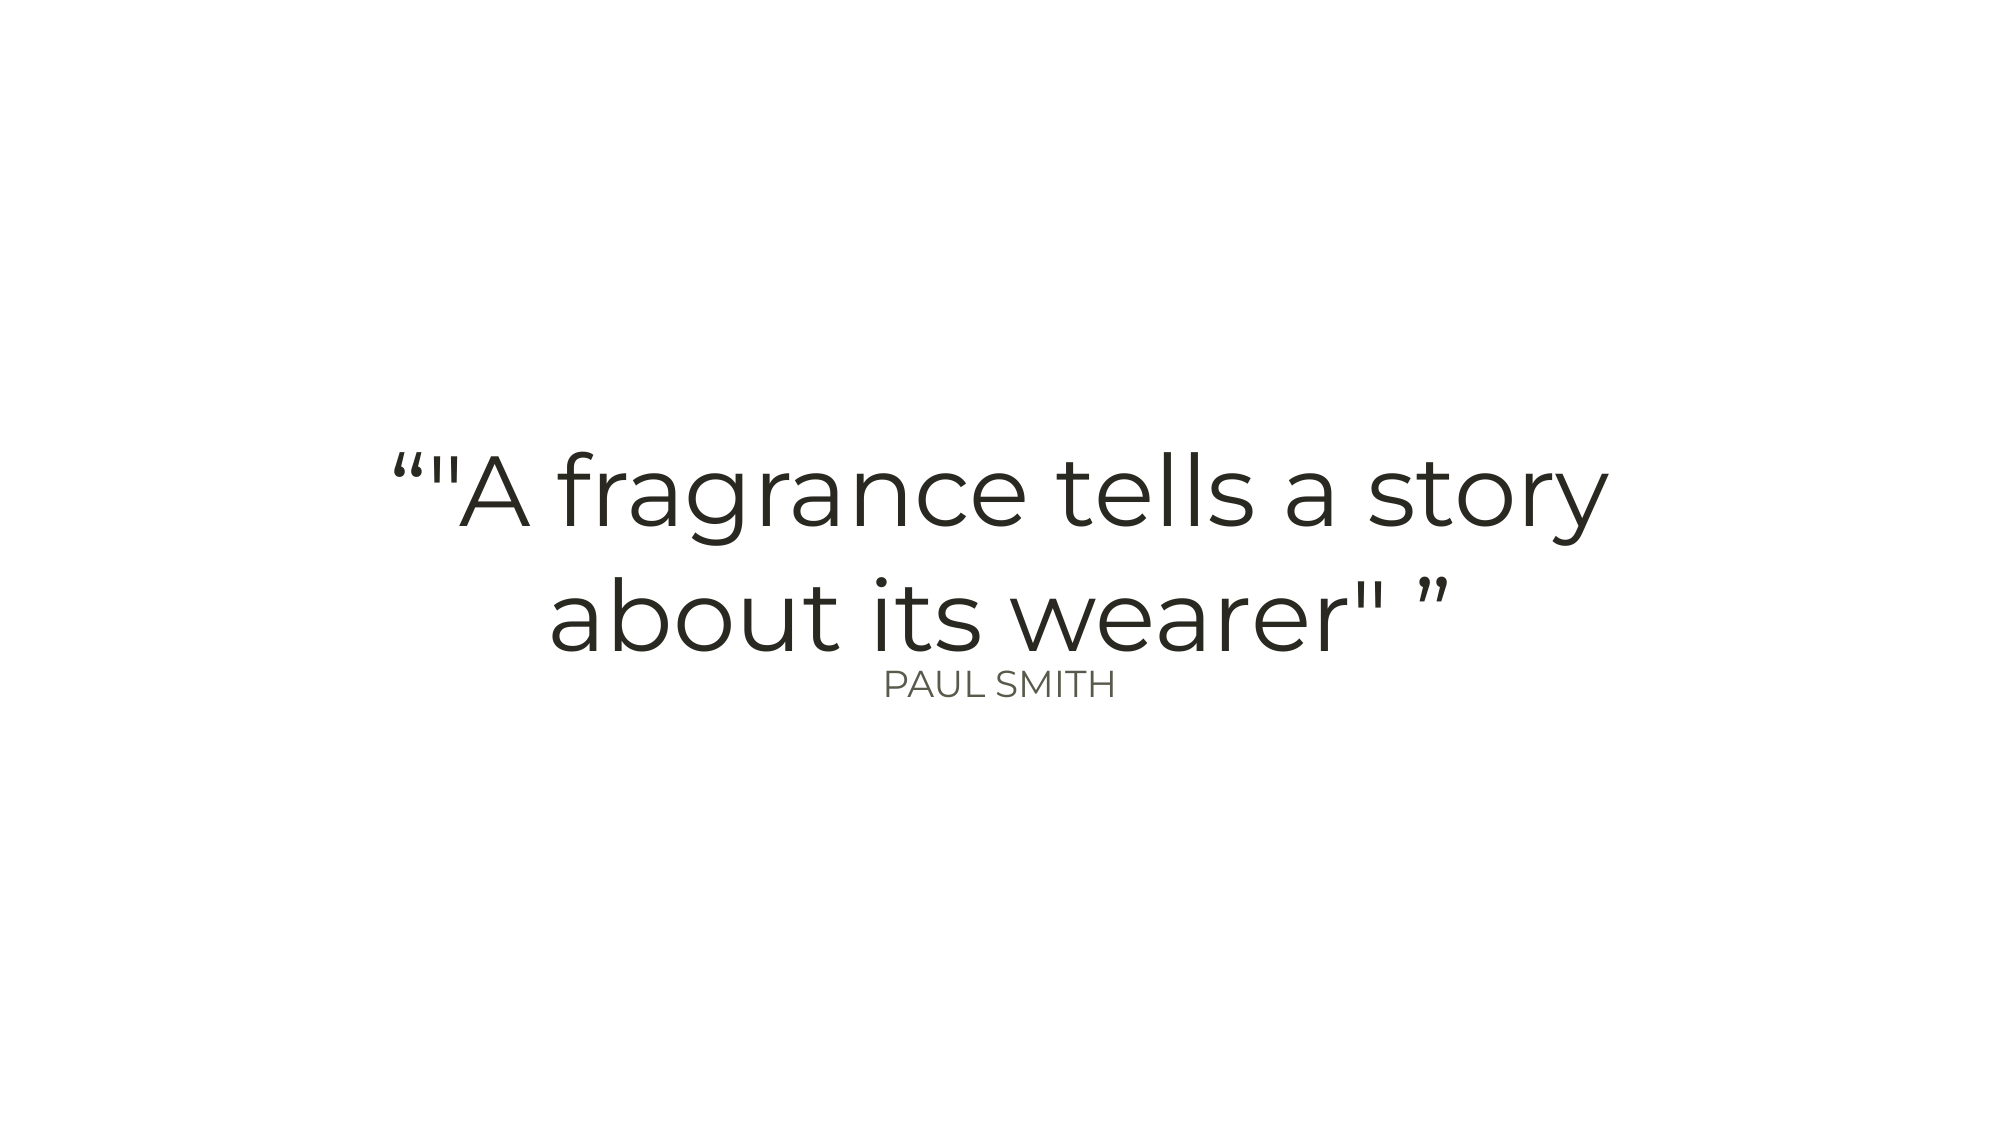

“"A fragrance tells a story about its wearer" ”
PAUL SMITH